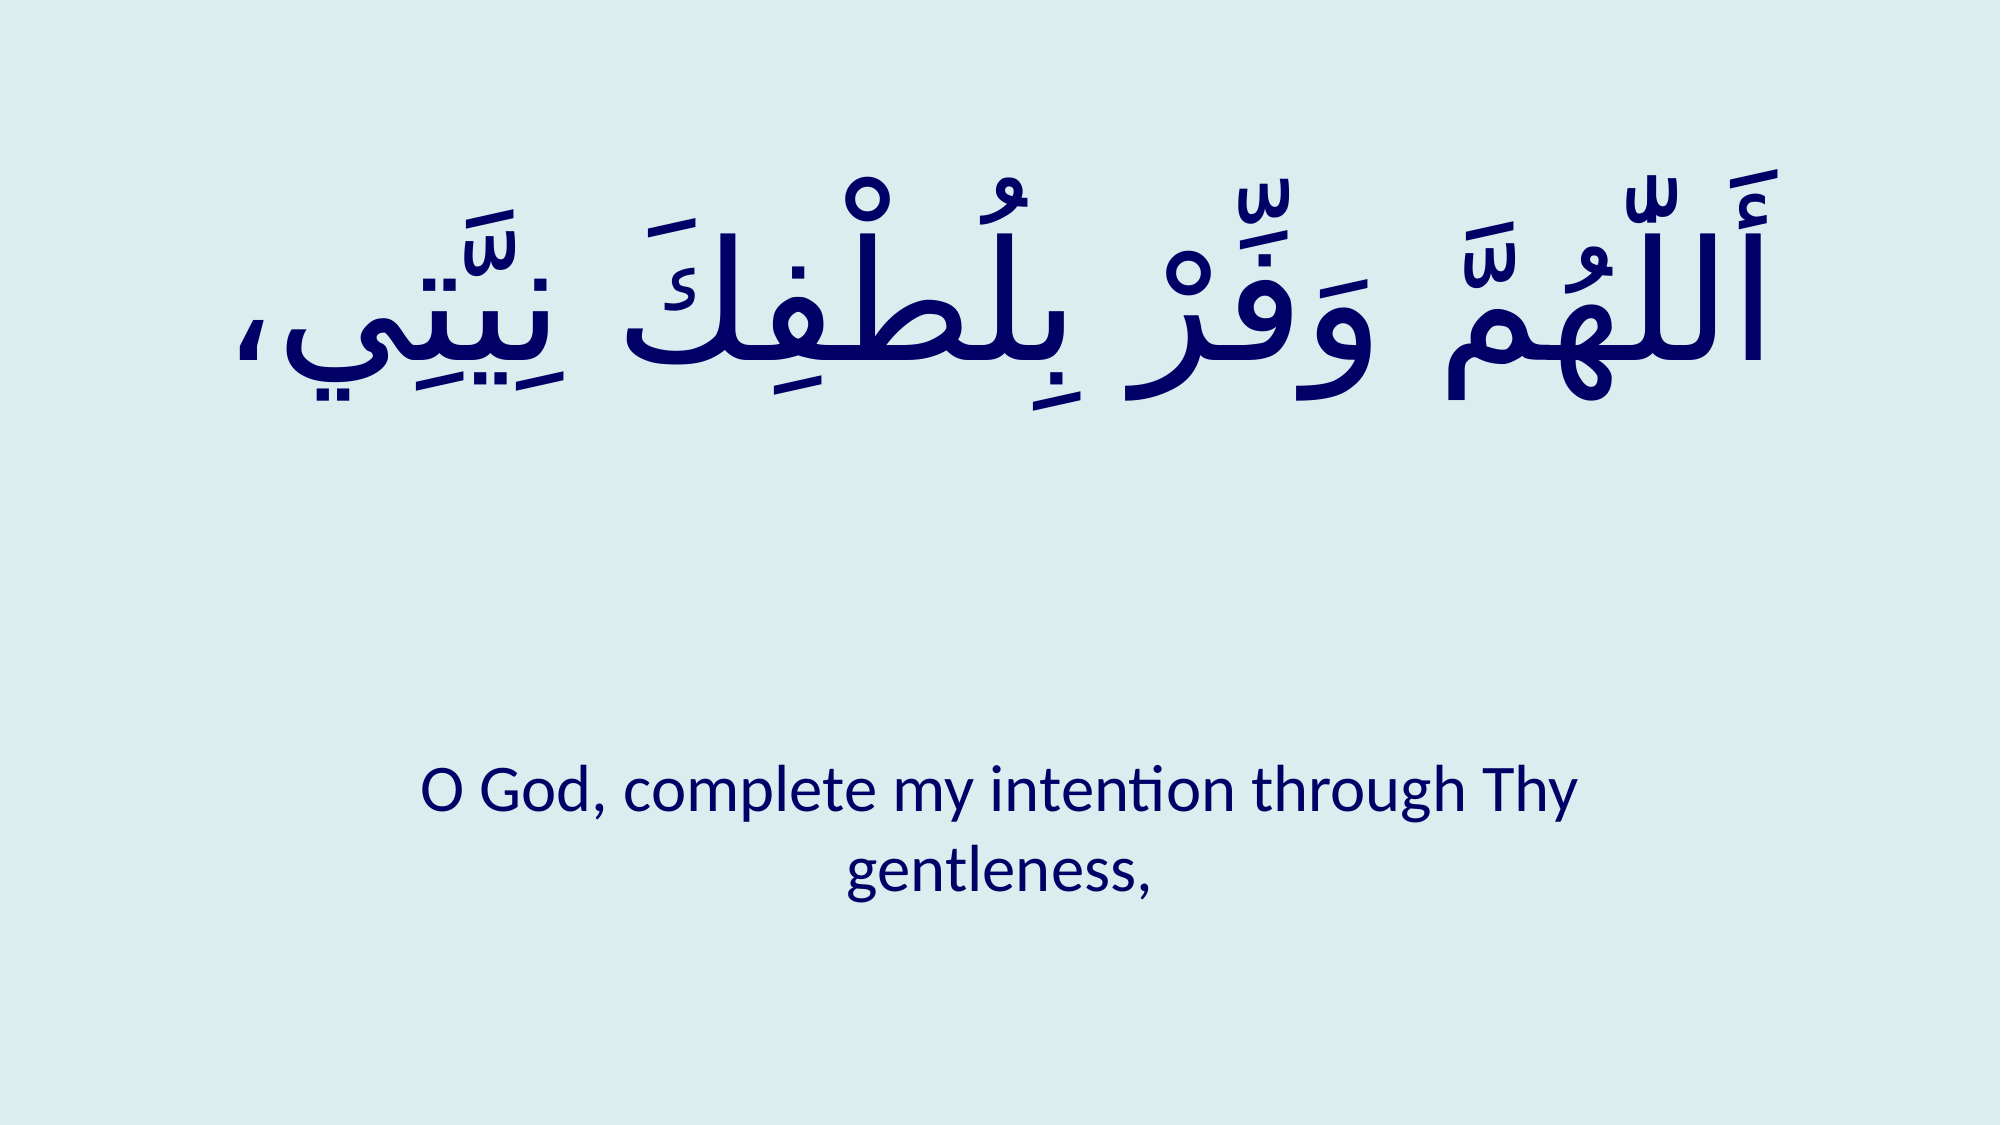

# أَللّٰهُمَّ وَفِّرْ بِلُطْفِكَ نِيَّتِي،
O God, complete my intention through Thy gentleness,